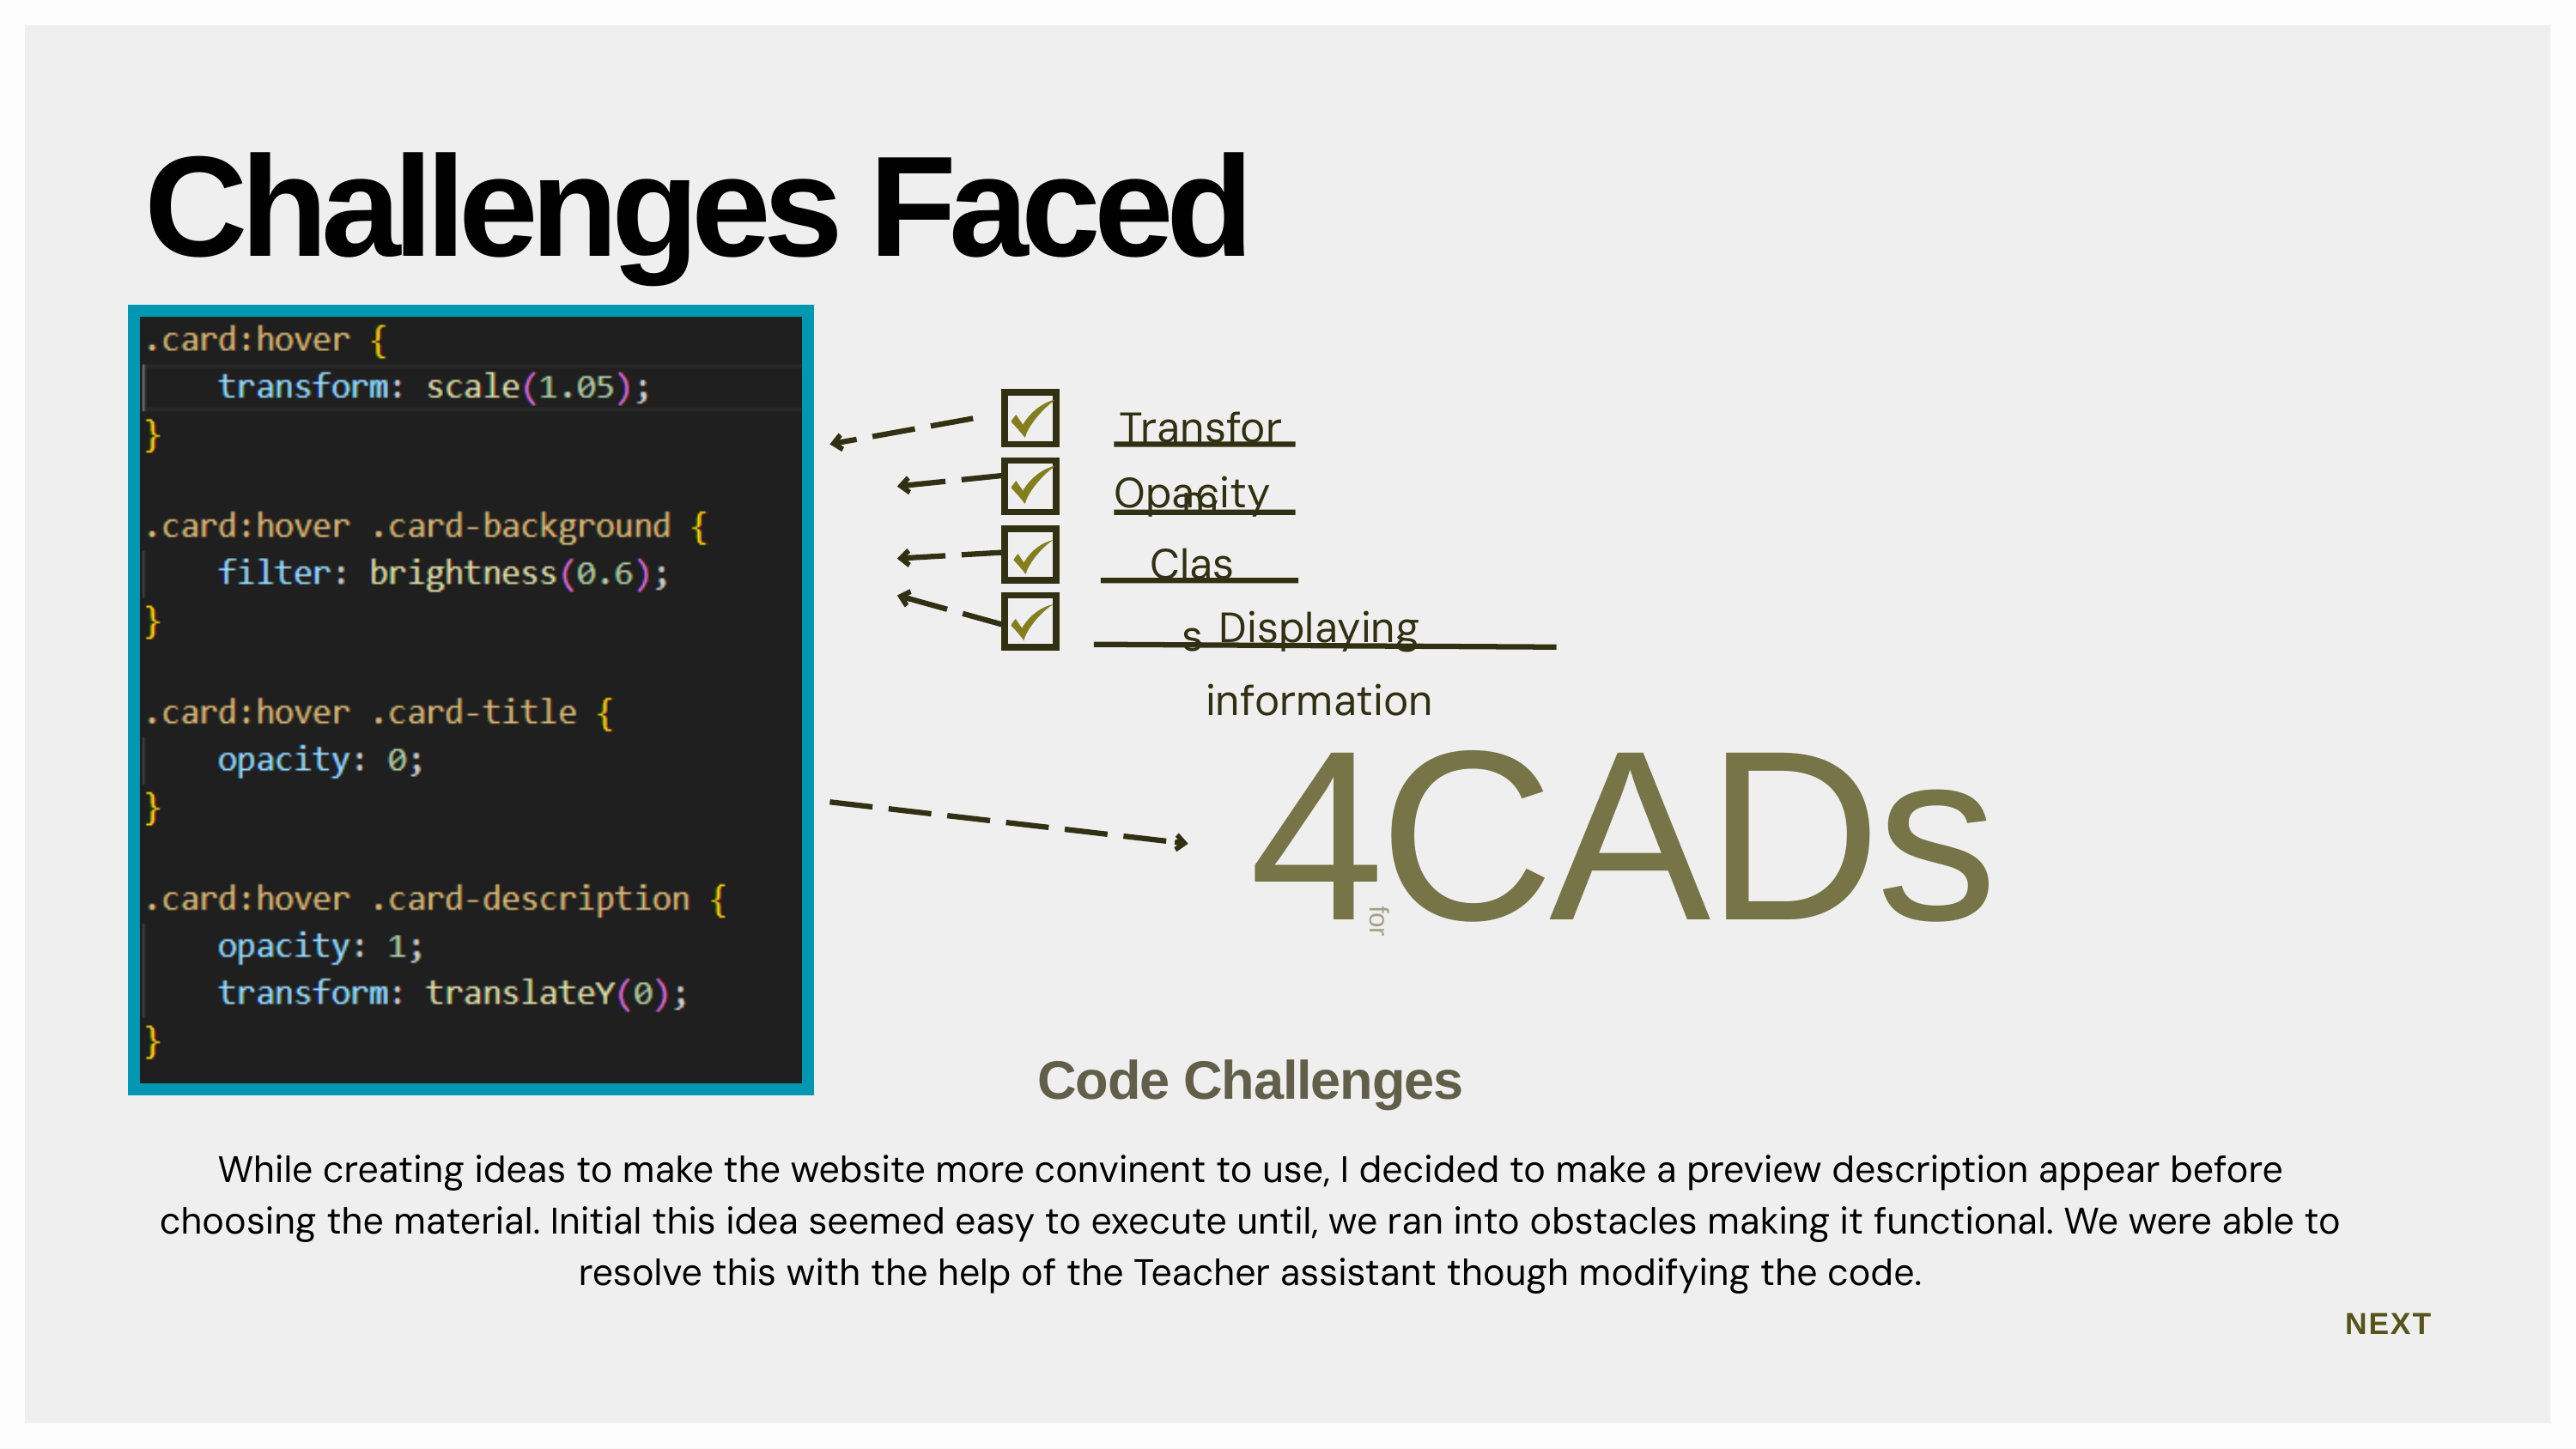

Challenges Faced

Transform

Opacity

Class

Displaying information

4CADs
for

Code Challenges
While creating ideas to make the website more convinent to use, I decided to make a preview description appear before choosing the material. Initial this idea seemed easy to execute until, we ran into obstacles making it functional. We were able to resolve this with the help of the Teacher assistant though modifying the code.
NEXT